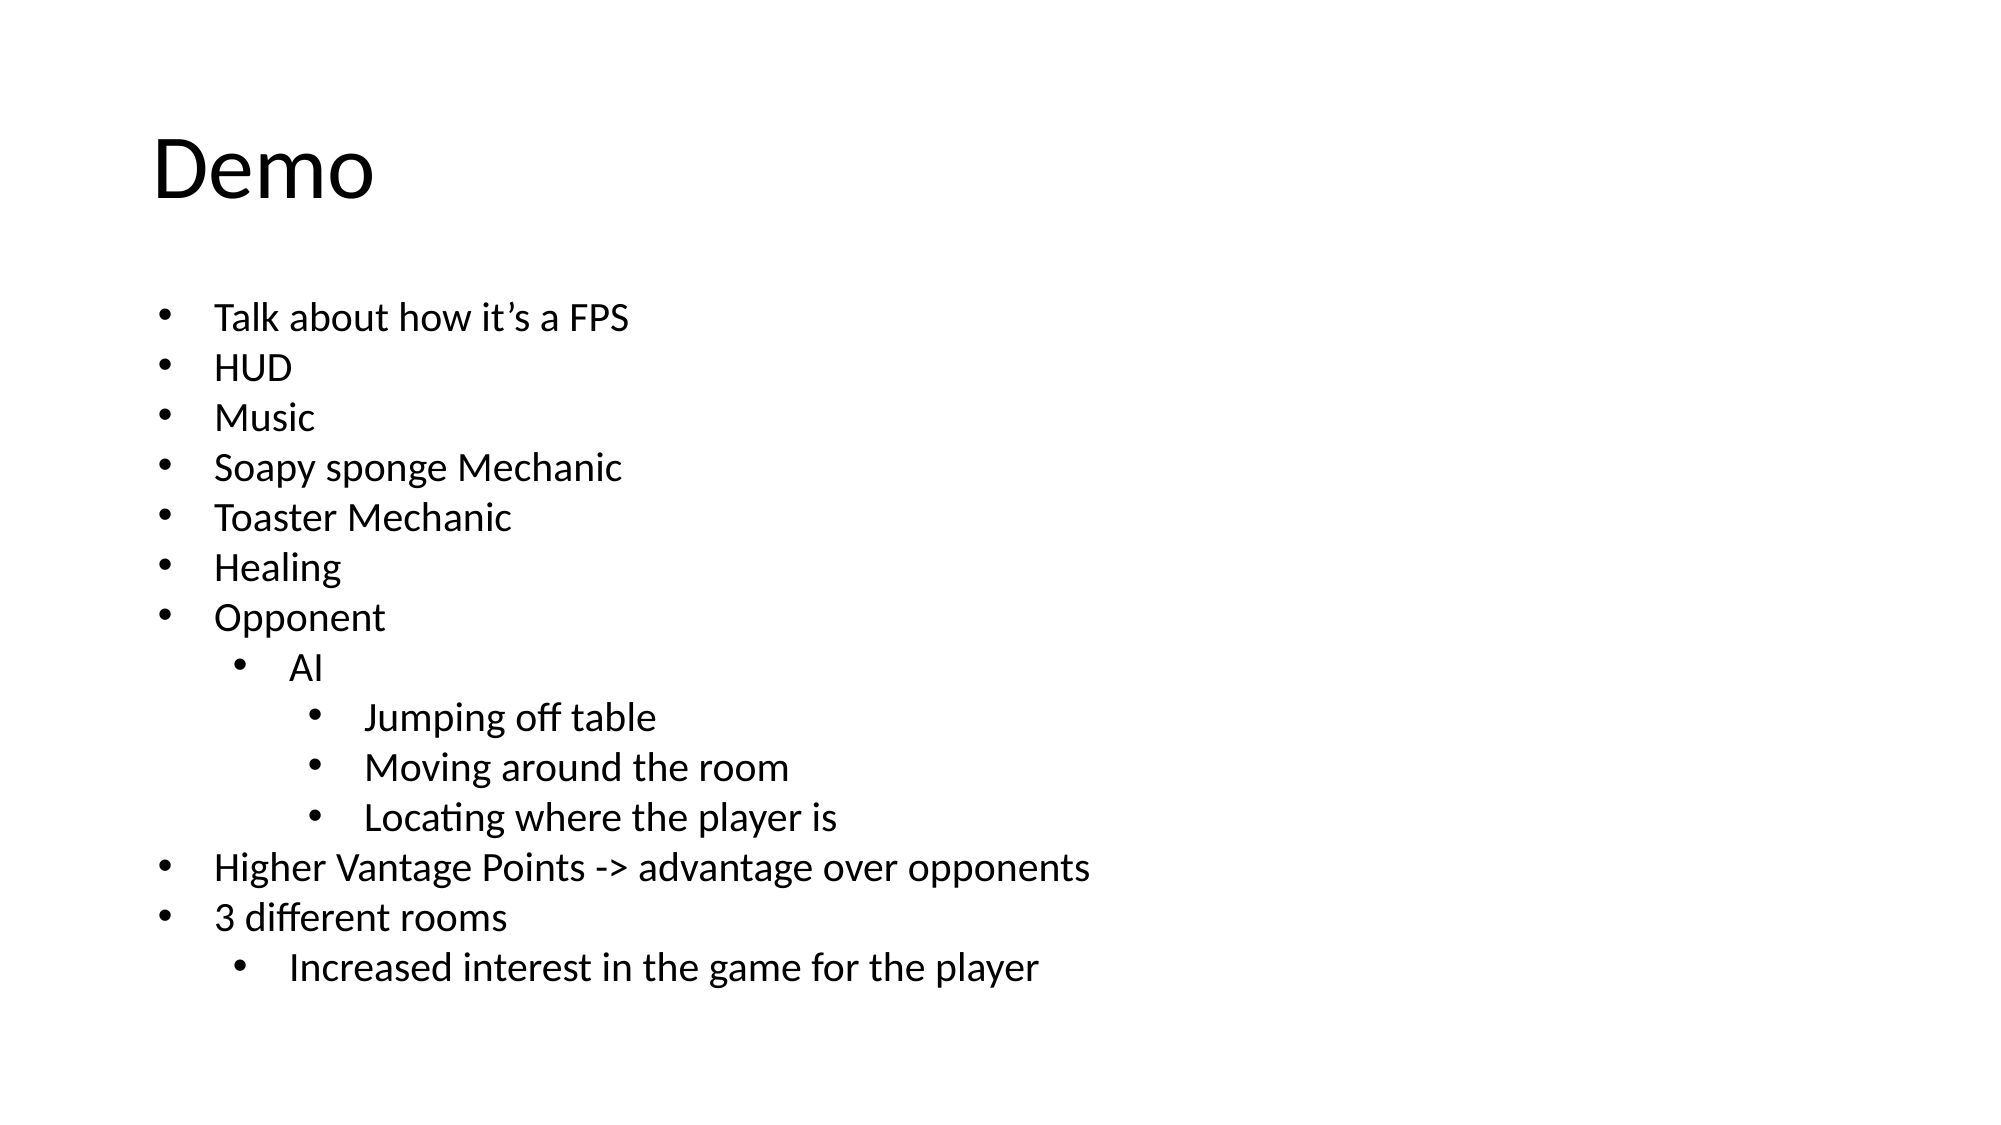

# Demo
Talk about how it’s a FPS
HUD
Music
Soapy sponge Mechanic
Toaster Mechanic
Healing
Opponent
AI
Jumping off table
Moving around the room
Locating where the player is
Higher Vantage Points -> advantage over opponents
3 different rooms
Increased interest in the game for the player